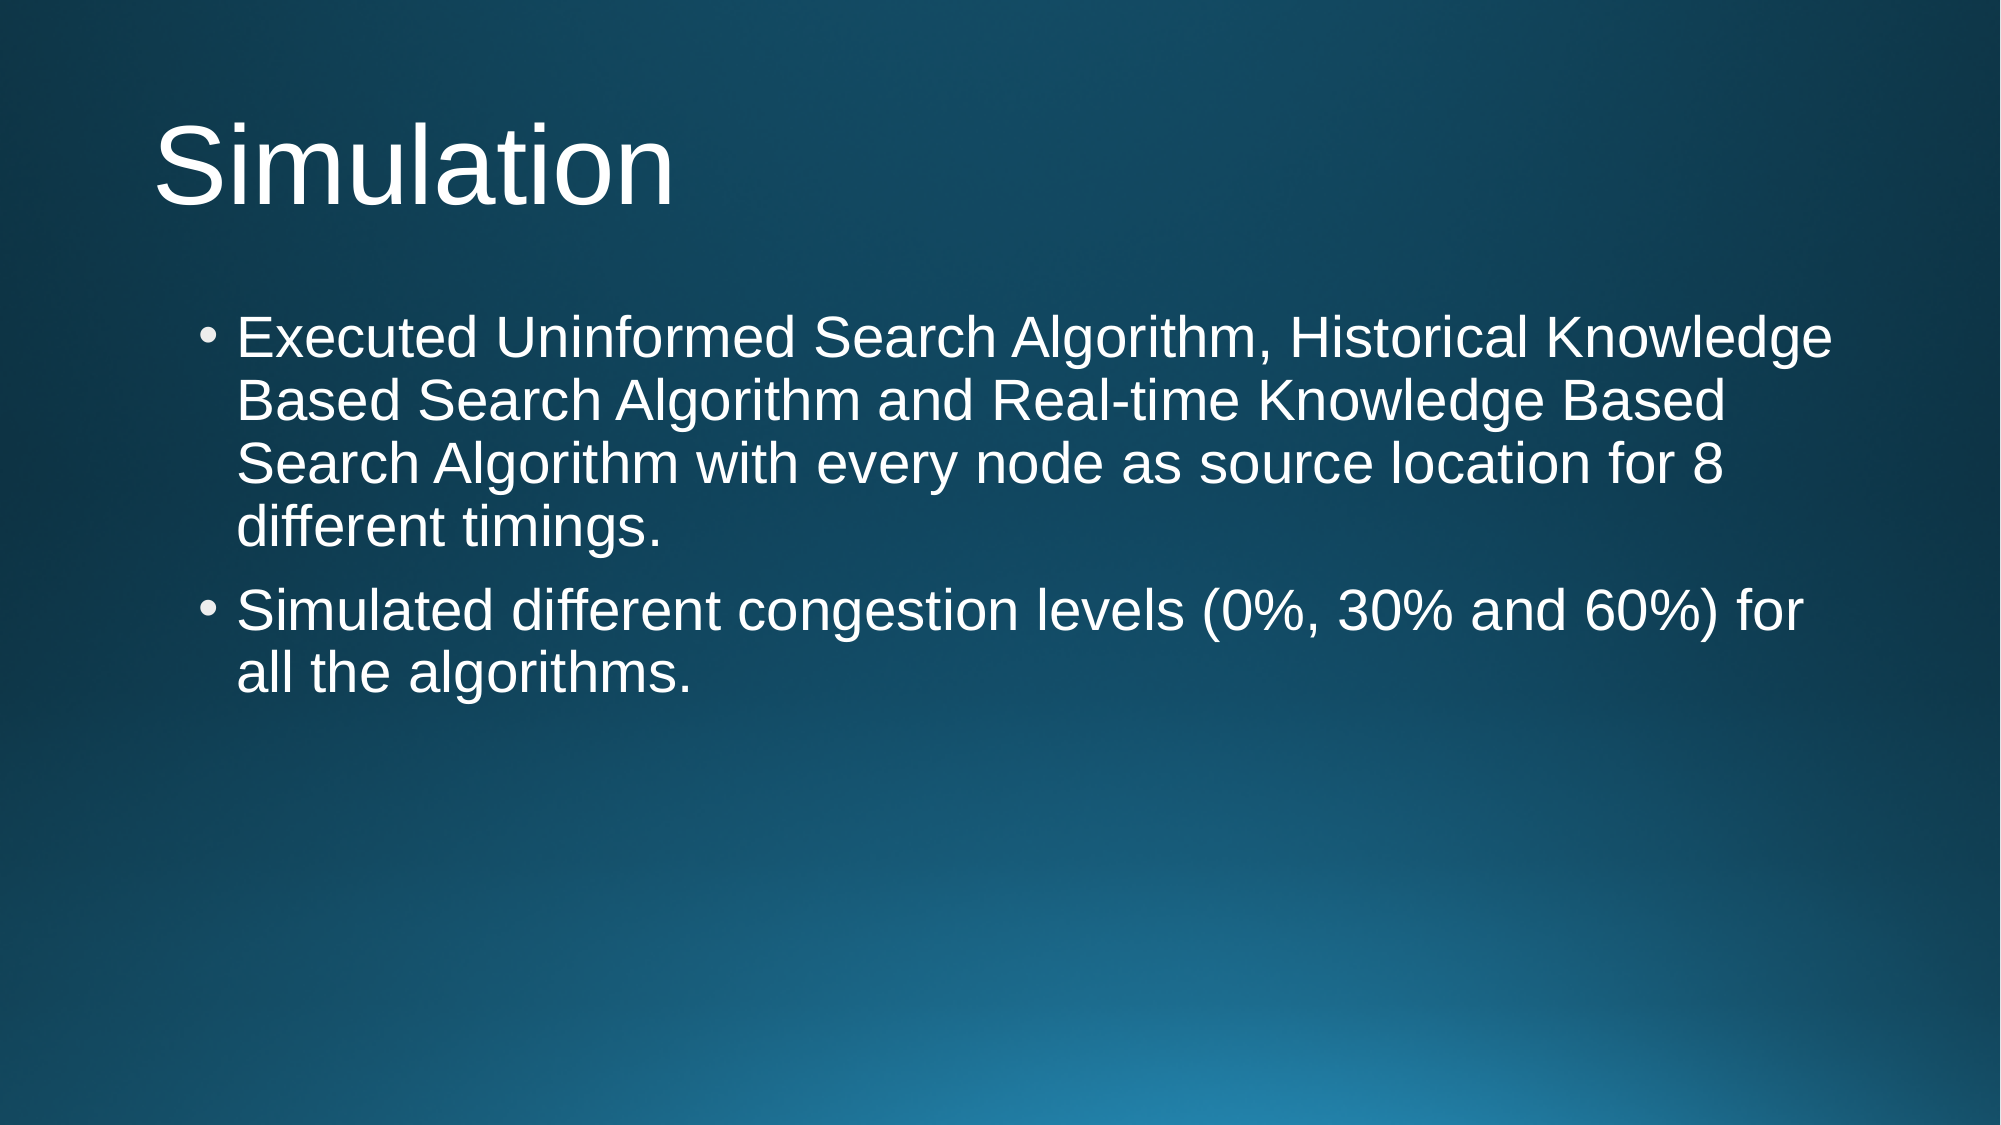

# Simulation
Executed Uninformed Search Algorithm, Historical Knowledge Based Search Algorithm and Real-time Knowledge Based Search Algorithm with every node as source location for 8 different timings.
Simulated different congestion levels (0%, 30% and 60%) for all the algorithms.